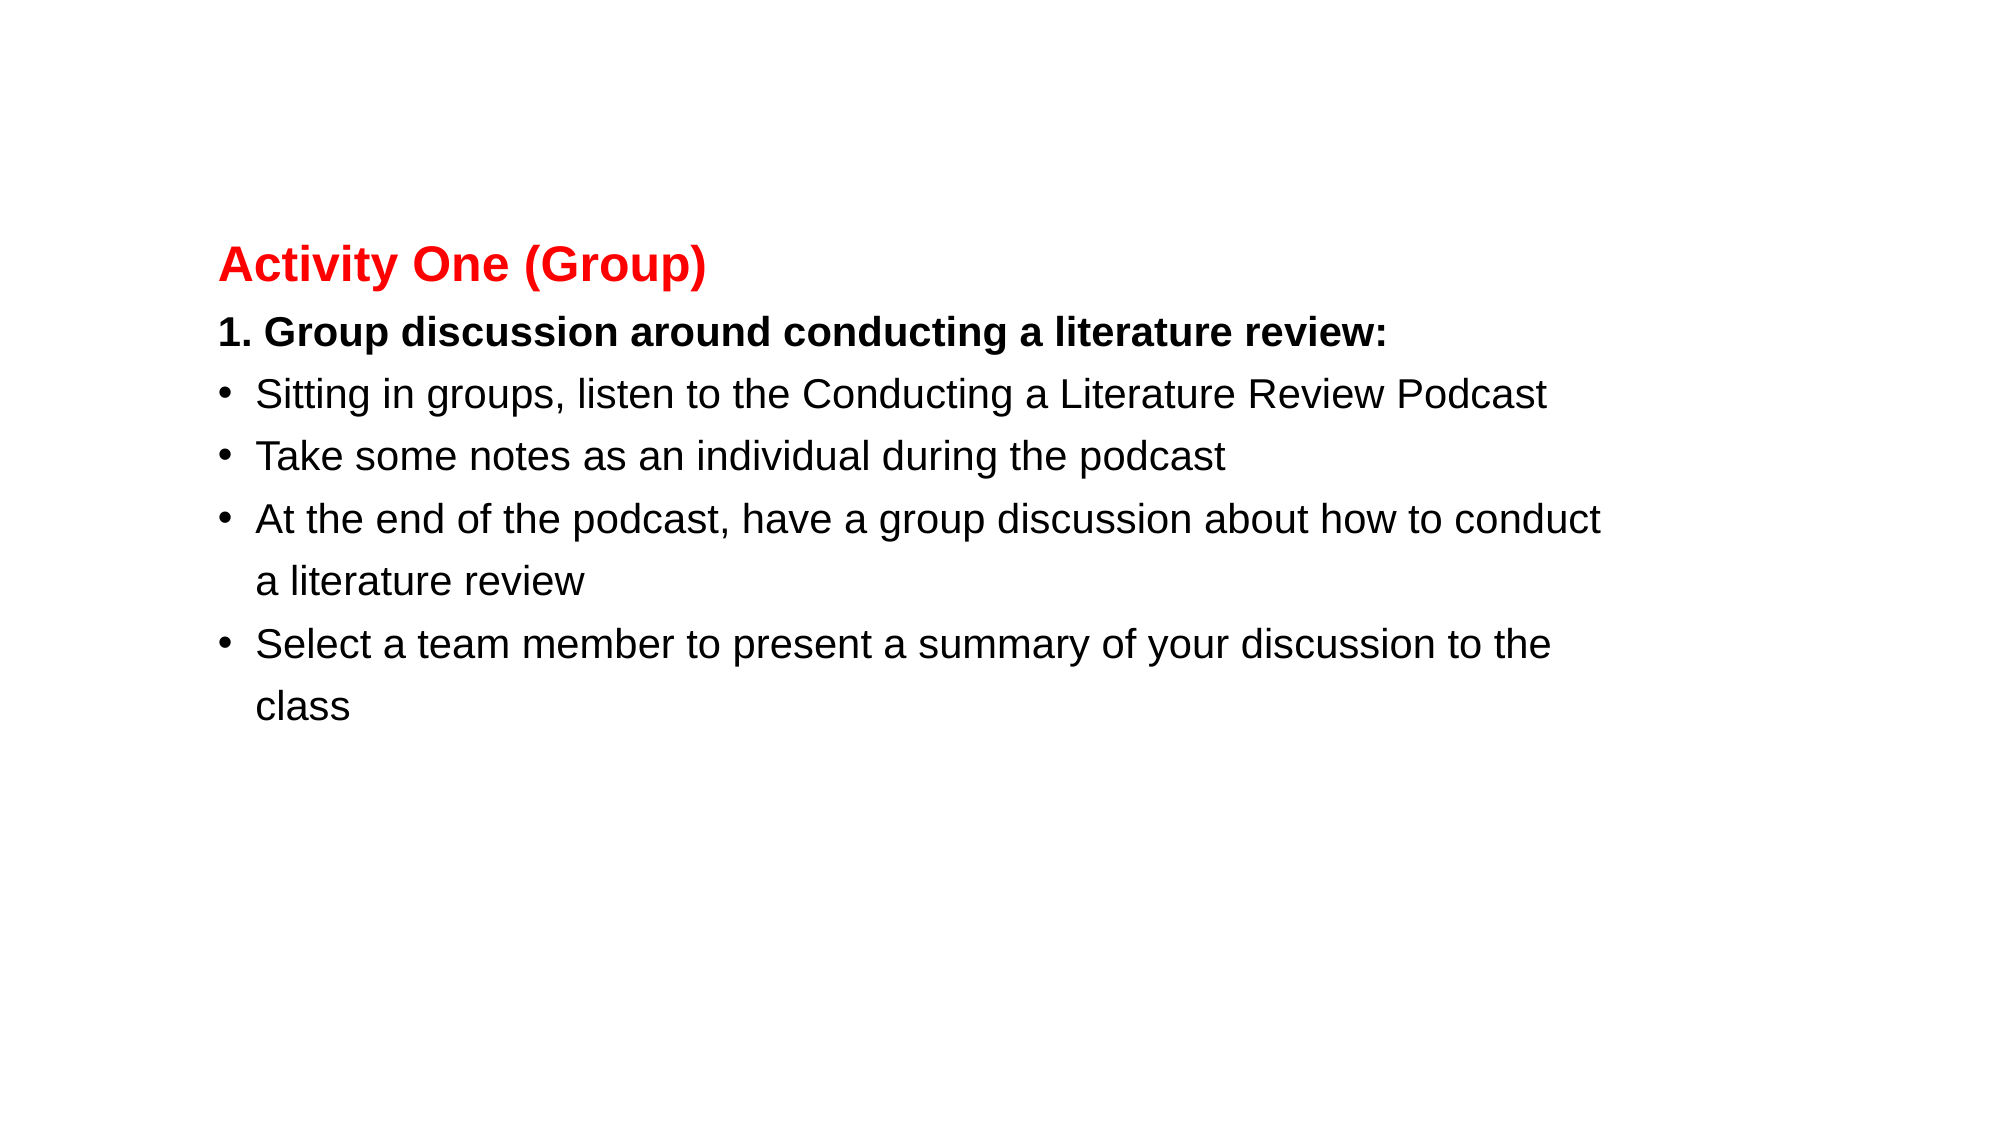

Activity One (Group)
1. Group discussion around conducting a literature review:
Sitting in groups, listen to the Conducting a Literature Review Podcast
Take some notes as an individual during the podcast
At the end of the podcast, have a group discussion about how to conduct a literature review
Select a team member to present a summary of your discussion to the class